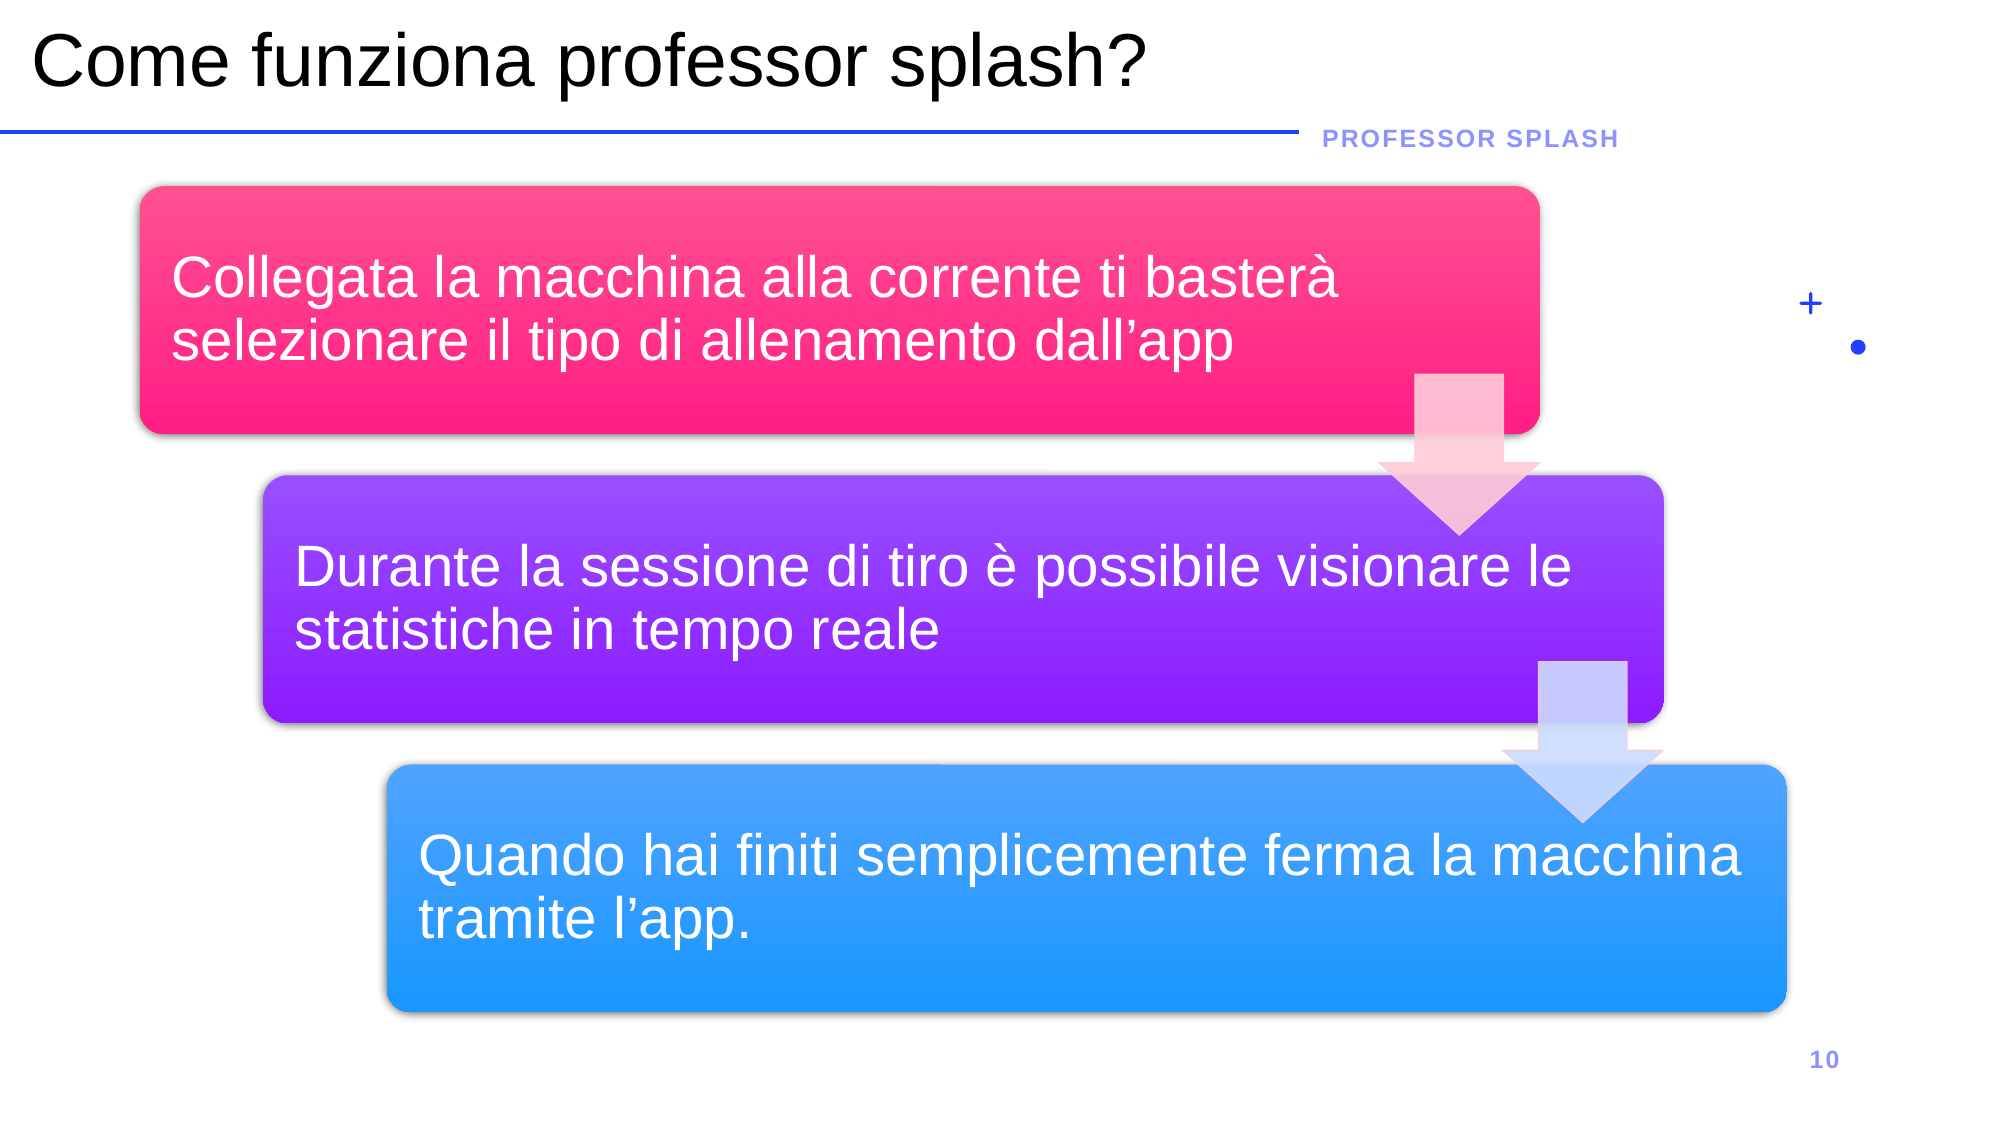

# Come funziona professor splash?
Professor splash
Collegata la macchina alla corrente ti basterà selezionare il tipo di allenamento dall’app
Durante la sessione di tiro è possibile visionare le statistiche in tempo reale
Quando hai finiti semplicemente ferma la macchina tramite l’app.

10